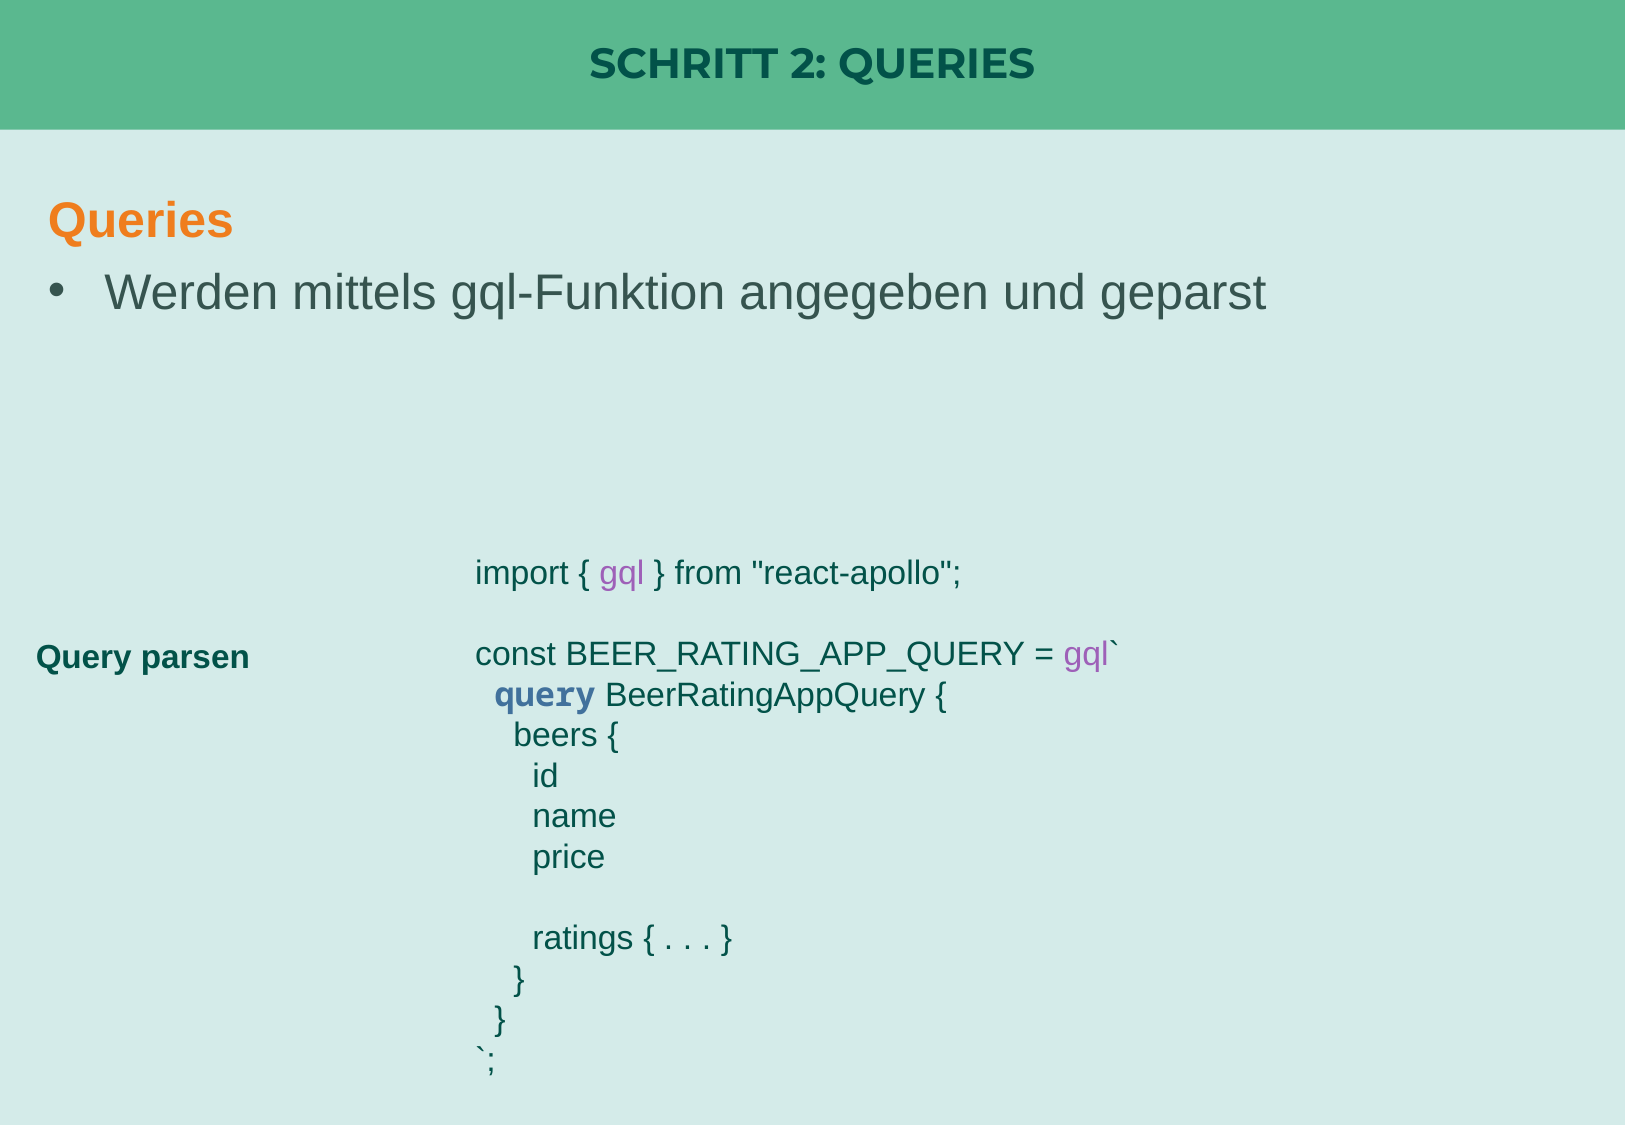

# Schritt 2: Queries
Queries
Werden mittels gql-Funktion angegeben und geparst
import { gql } from "react-apollo";

const BEER_RATING_APP_QUERY = gql`
  query BeerRatingAppQuery {
    beers {
      id
      name
      price

      ratings { . . . }
    }
  }
`;
Query parsen